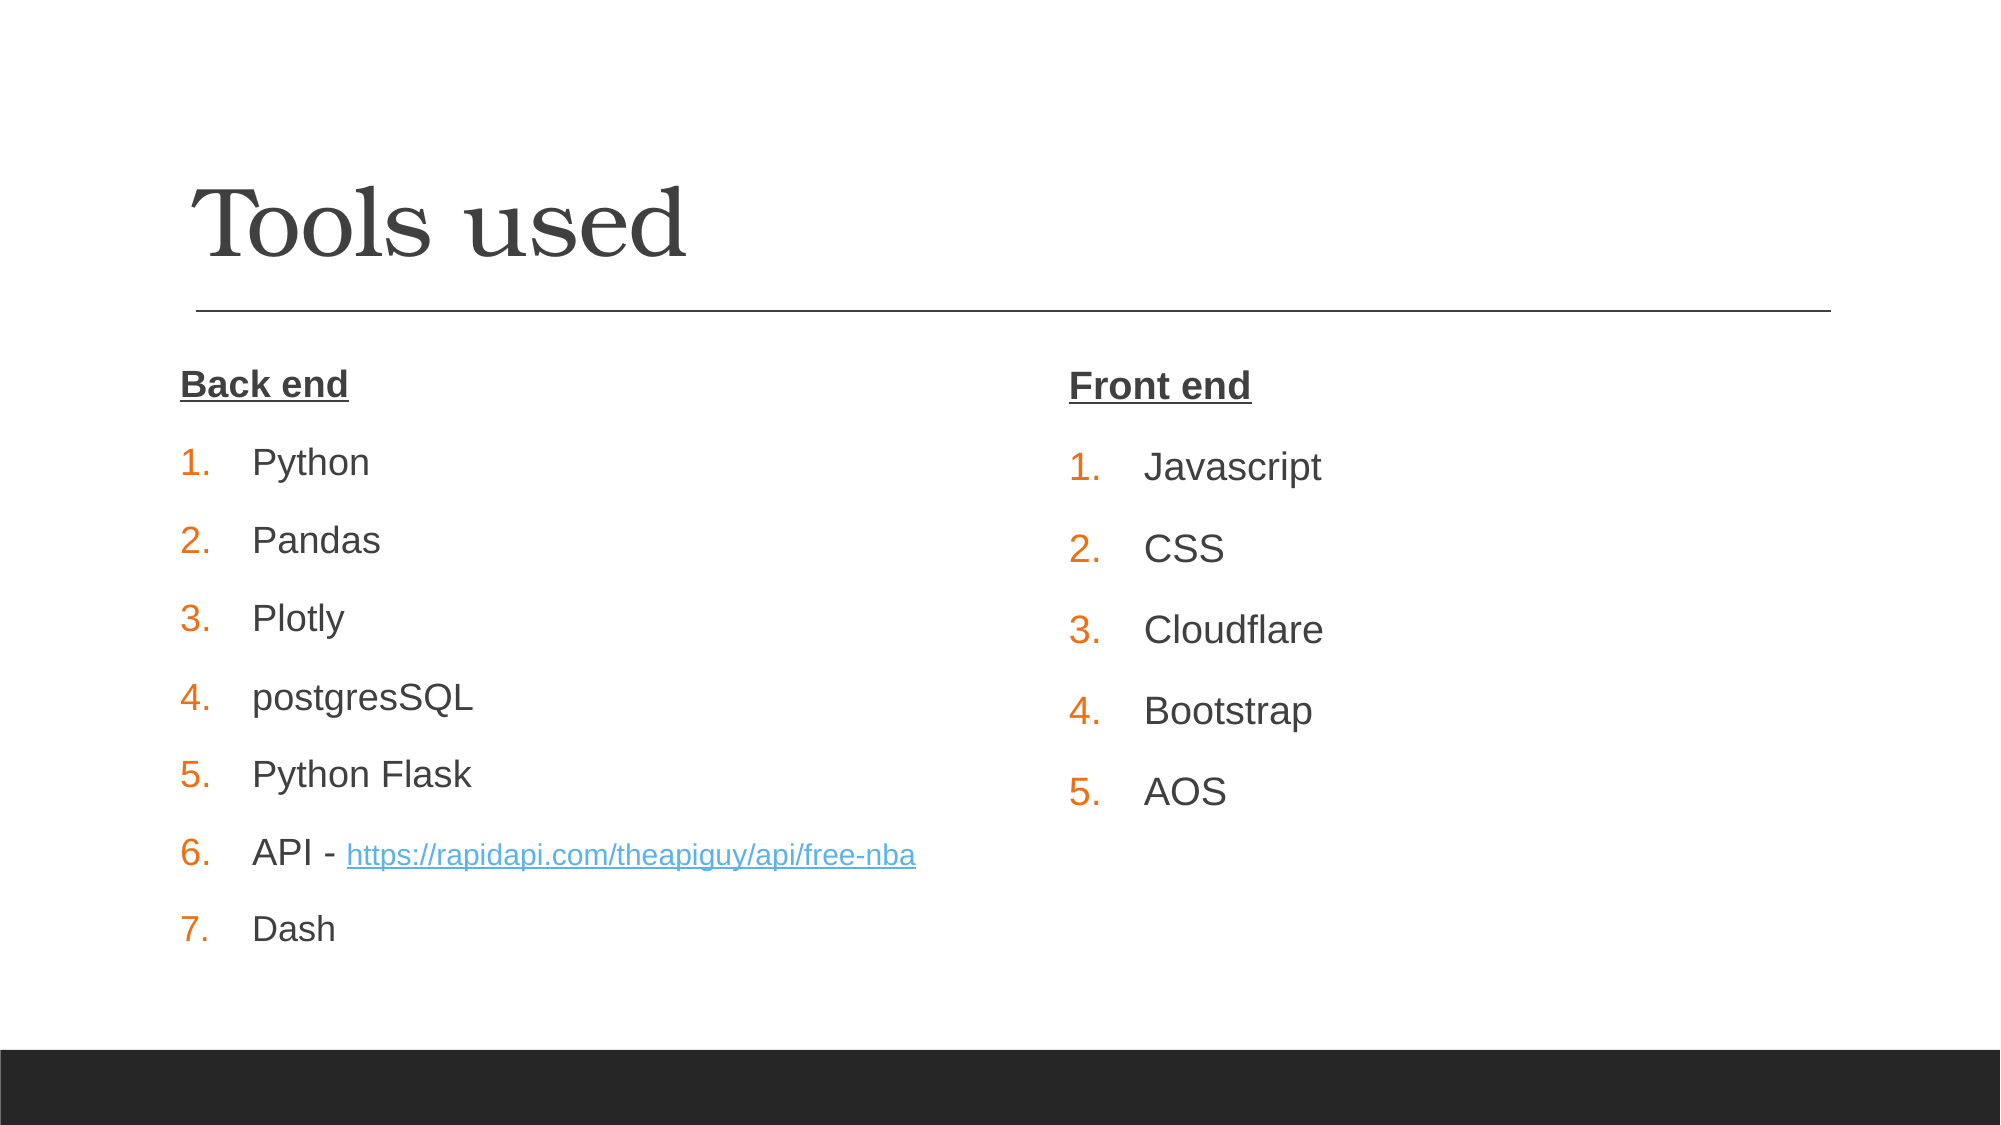

# Tools used
Back end
Python
Pandas
Plotly
postgresSQL
Python Flask
API - https://rapidapi.com/theapiguy/api/free-nba
Dash
Front end
Javascript
CSS
Cloudflare
Bootstrap
AOS